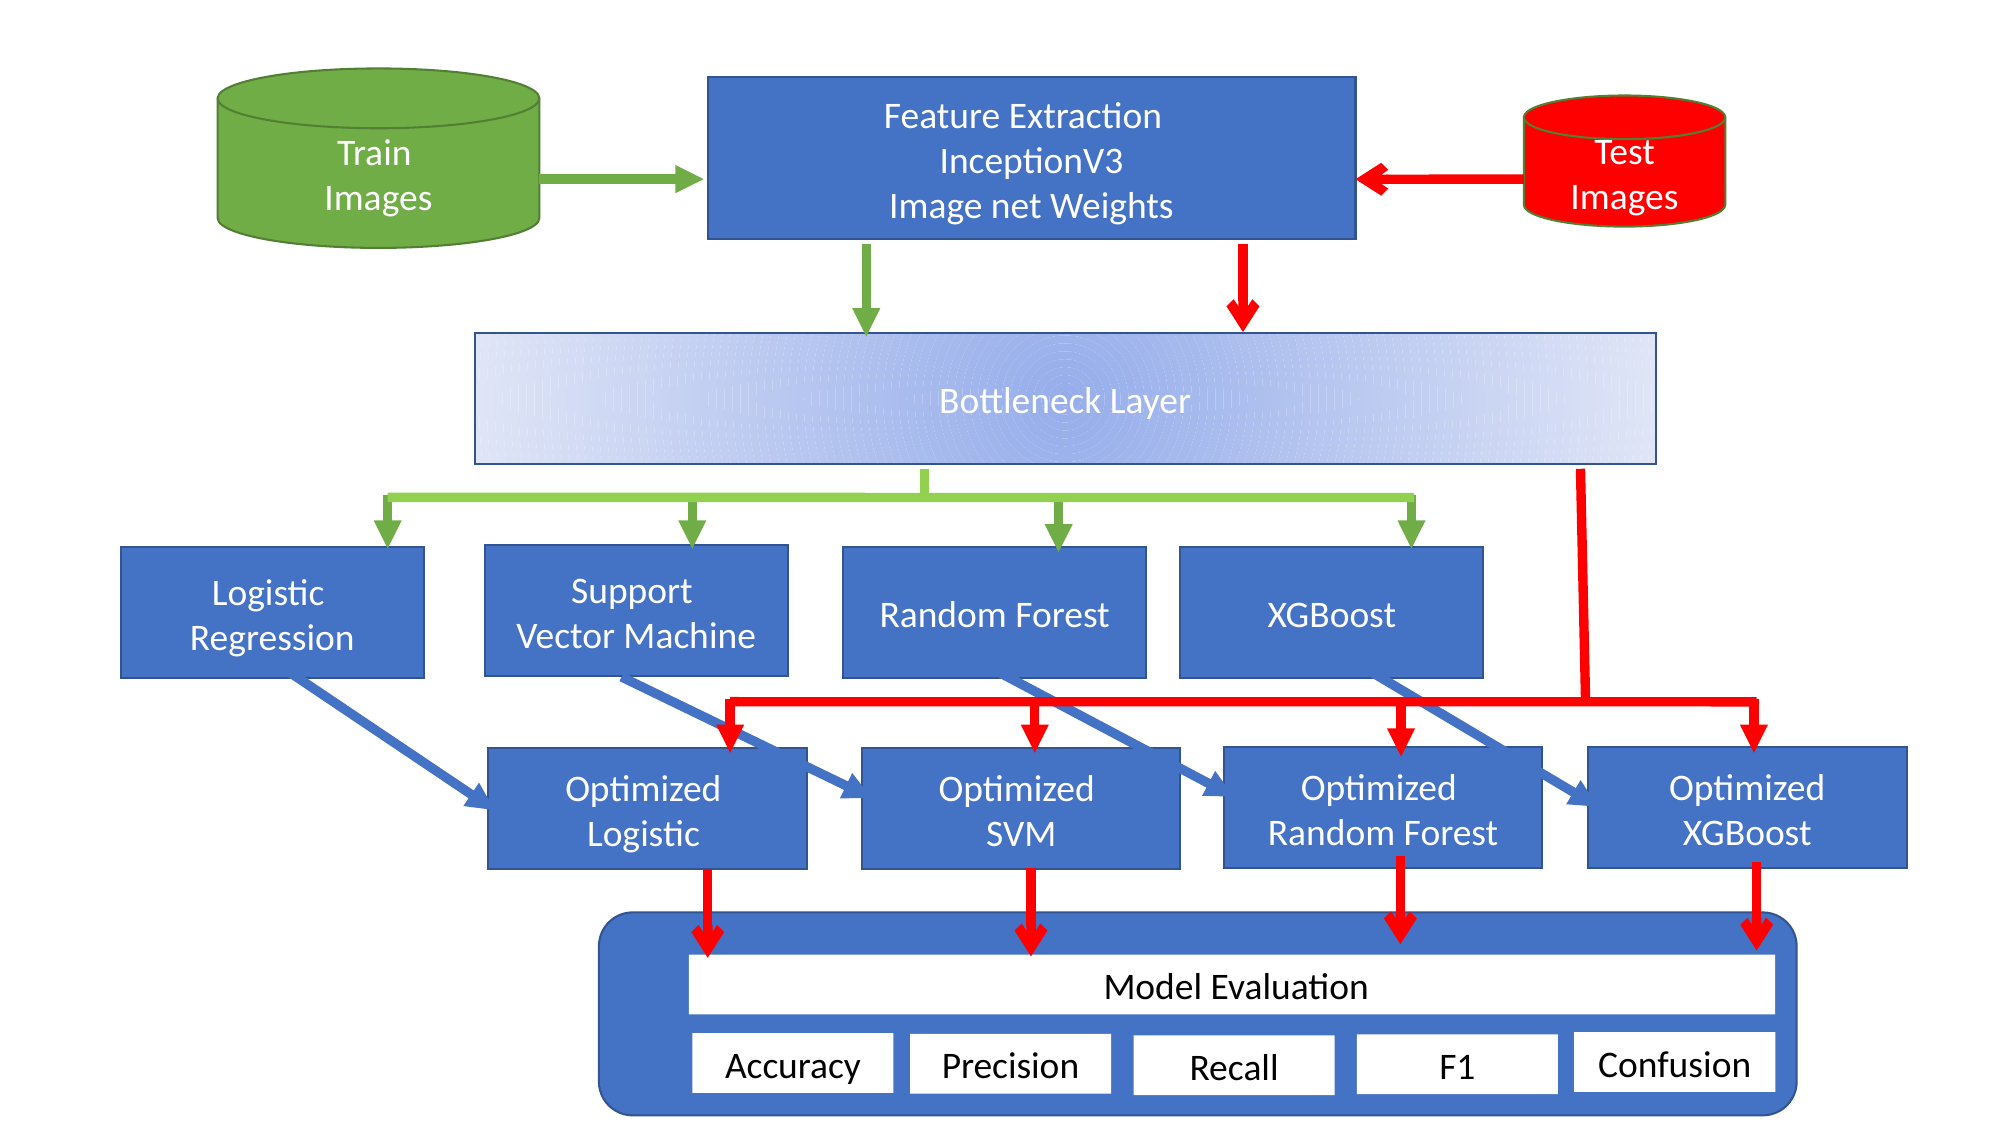

Train
Images

Feature Extraction
InceptionV3
Image net Weights

Test
Images
Bottleneck Layer
Support
Vector Machine
Random Forest
Logistic
Regression
XGBoost
Optimized
Random Forest
Optimized
XGBoost
Optimized
Logistic
Optimized
SVM

 Model Evaluation
Confusion
Accuracy
F1
Recall
Precision